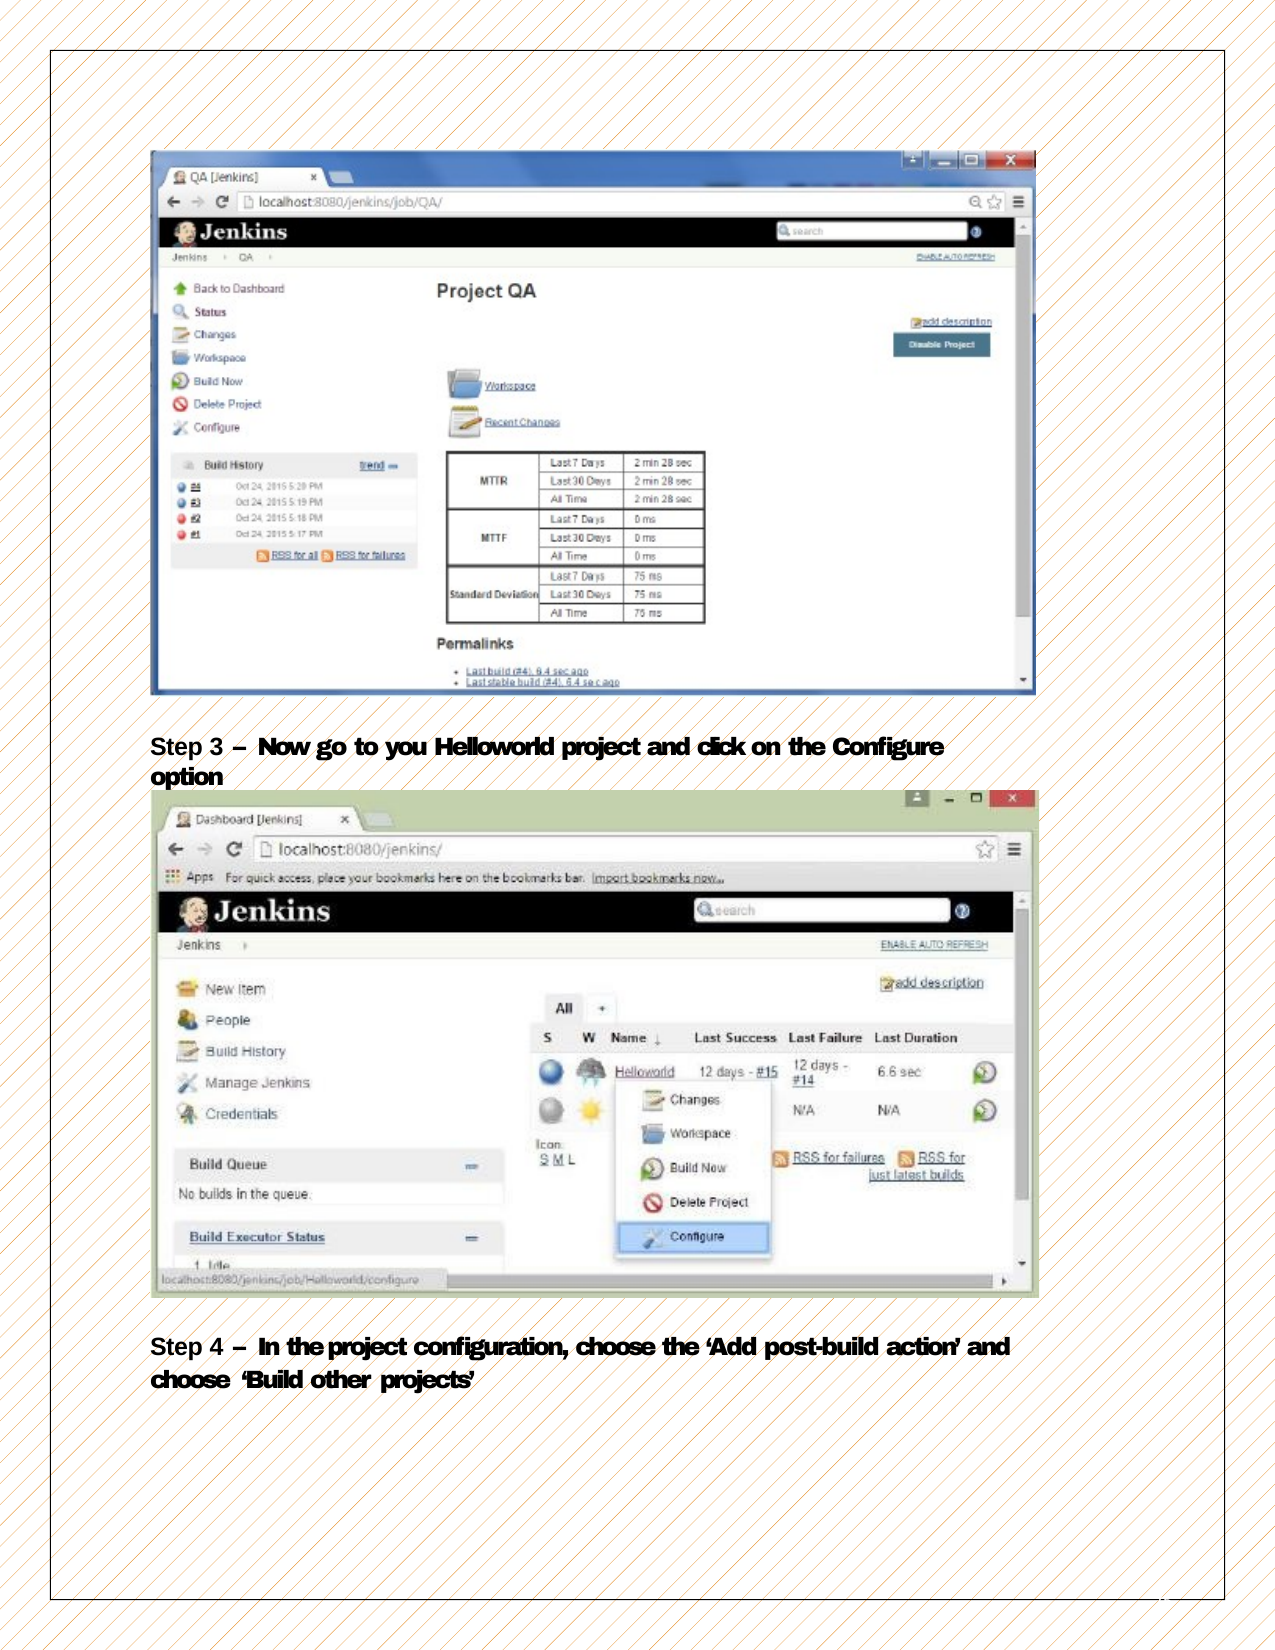

Step 3 − Now go to you Helloworld project and click on the Configure option

Step 4 − In the project configuration, choose the ‘Add post-build action’ and choose  ‘Build other projects’
75